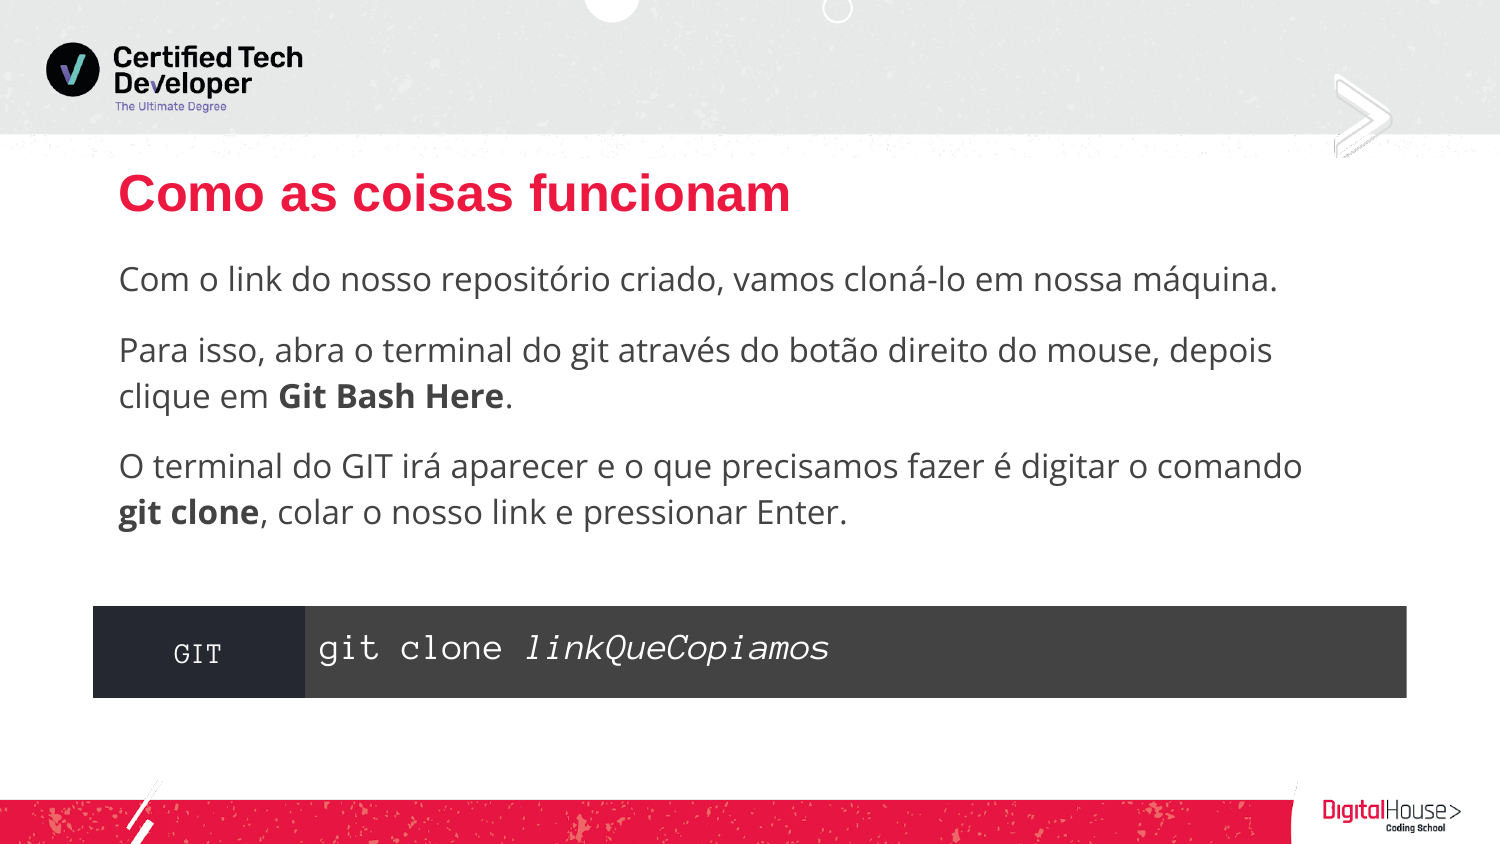

# Como as coisas funcionam
Com o link do nosso repositório criado, vamos cloná-lo em nossa máquina.
Para isso, abra o terminal do git através do botão direito do mouse, depois clique em Git Bash Here.
O terminal do GIT irá aparecer e o que precisamos fazer é digitar o comando   git clone, colar o nosso link e pressionar Enter.
GIT
git clone linkQueCopiamos